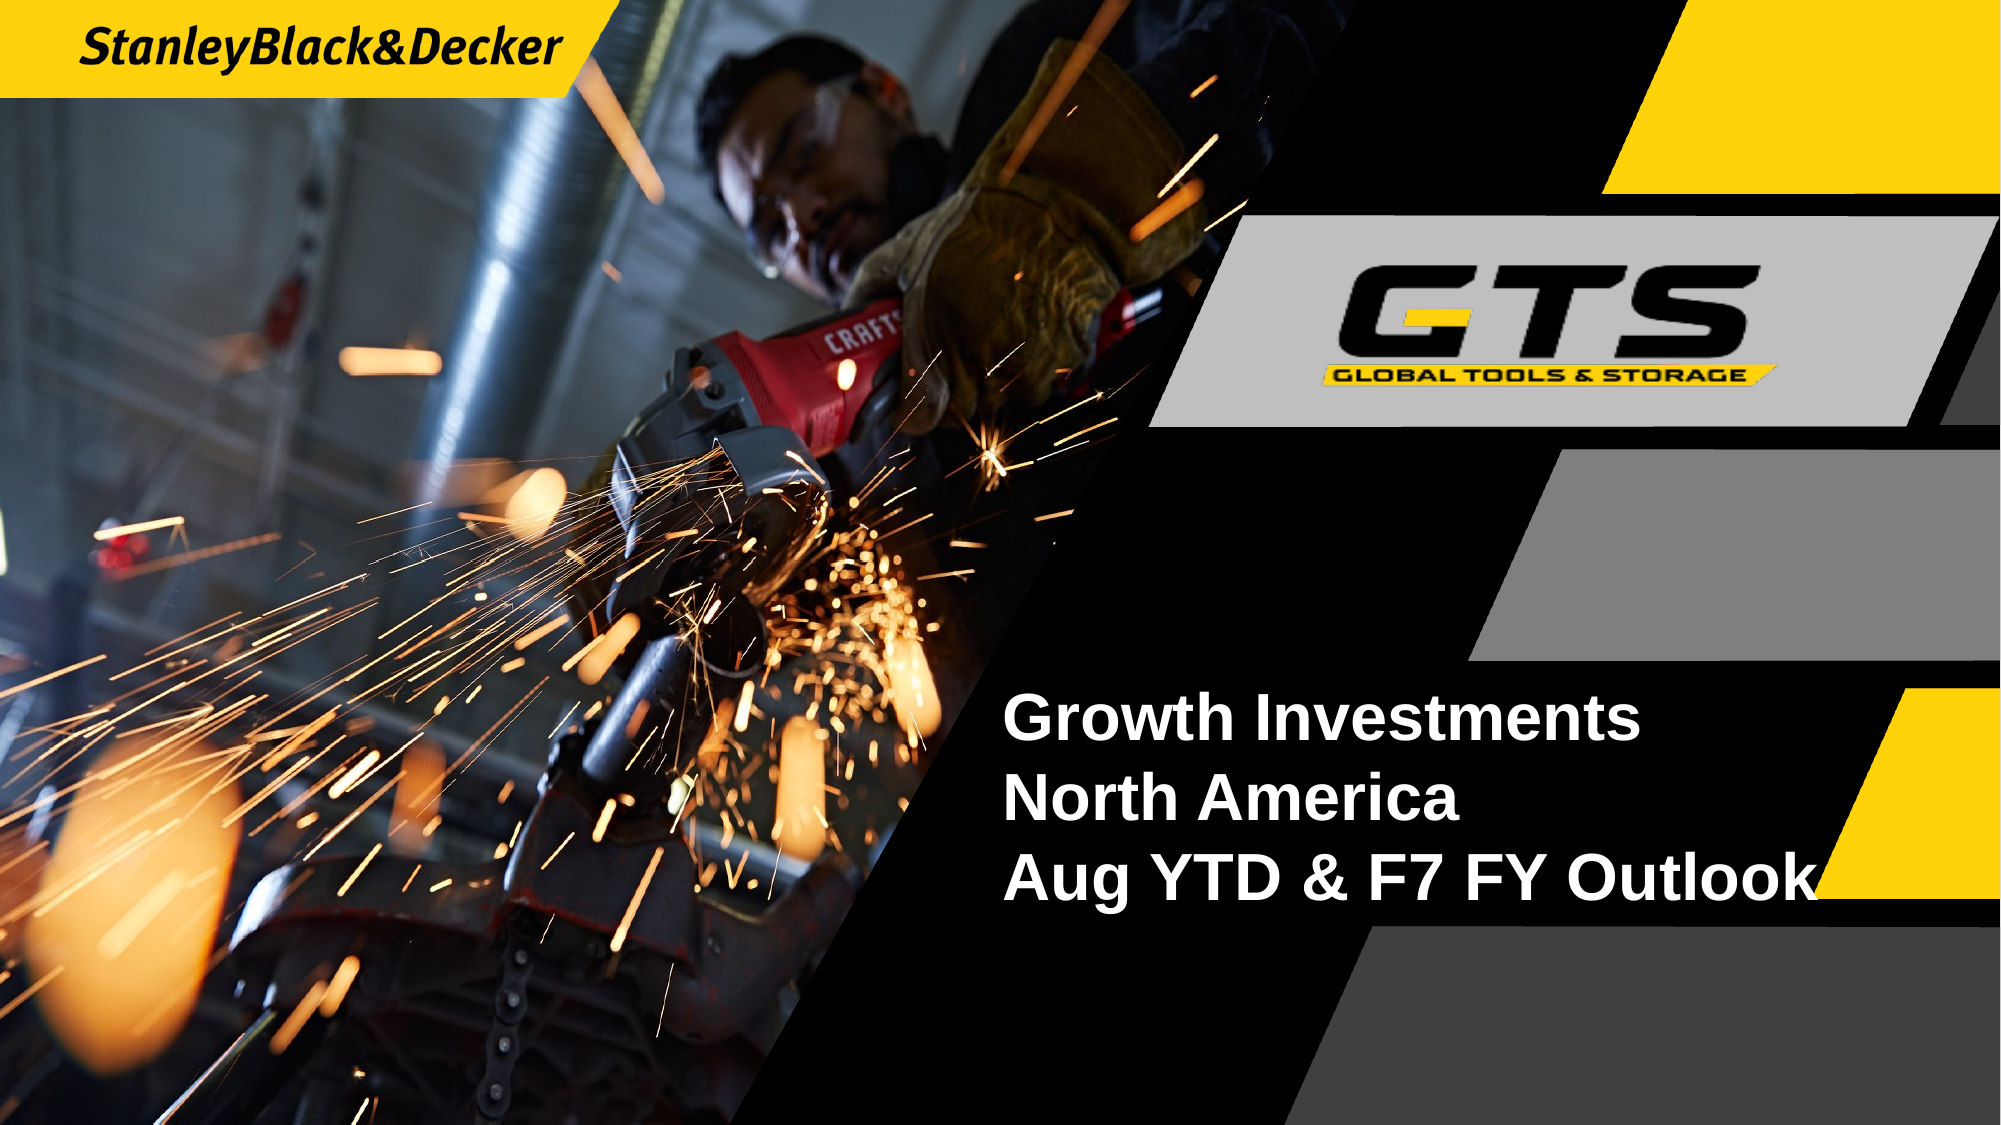

Growth Investments
North America
Aug YTD & F7 FY Outlook